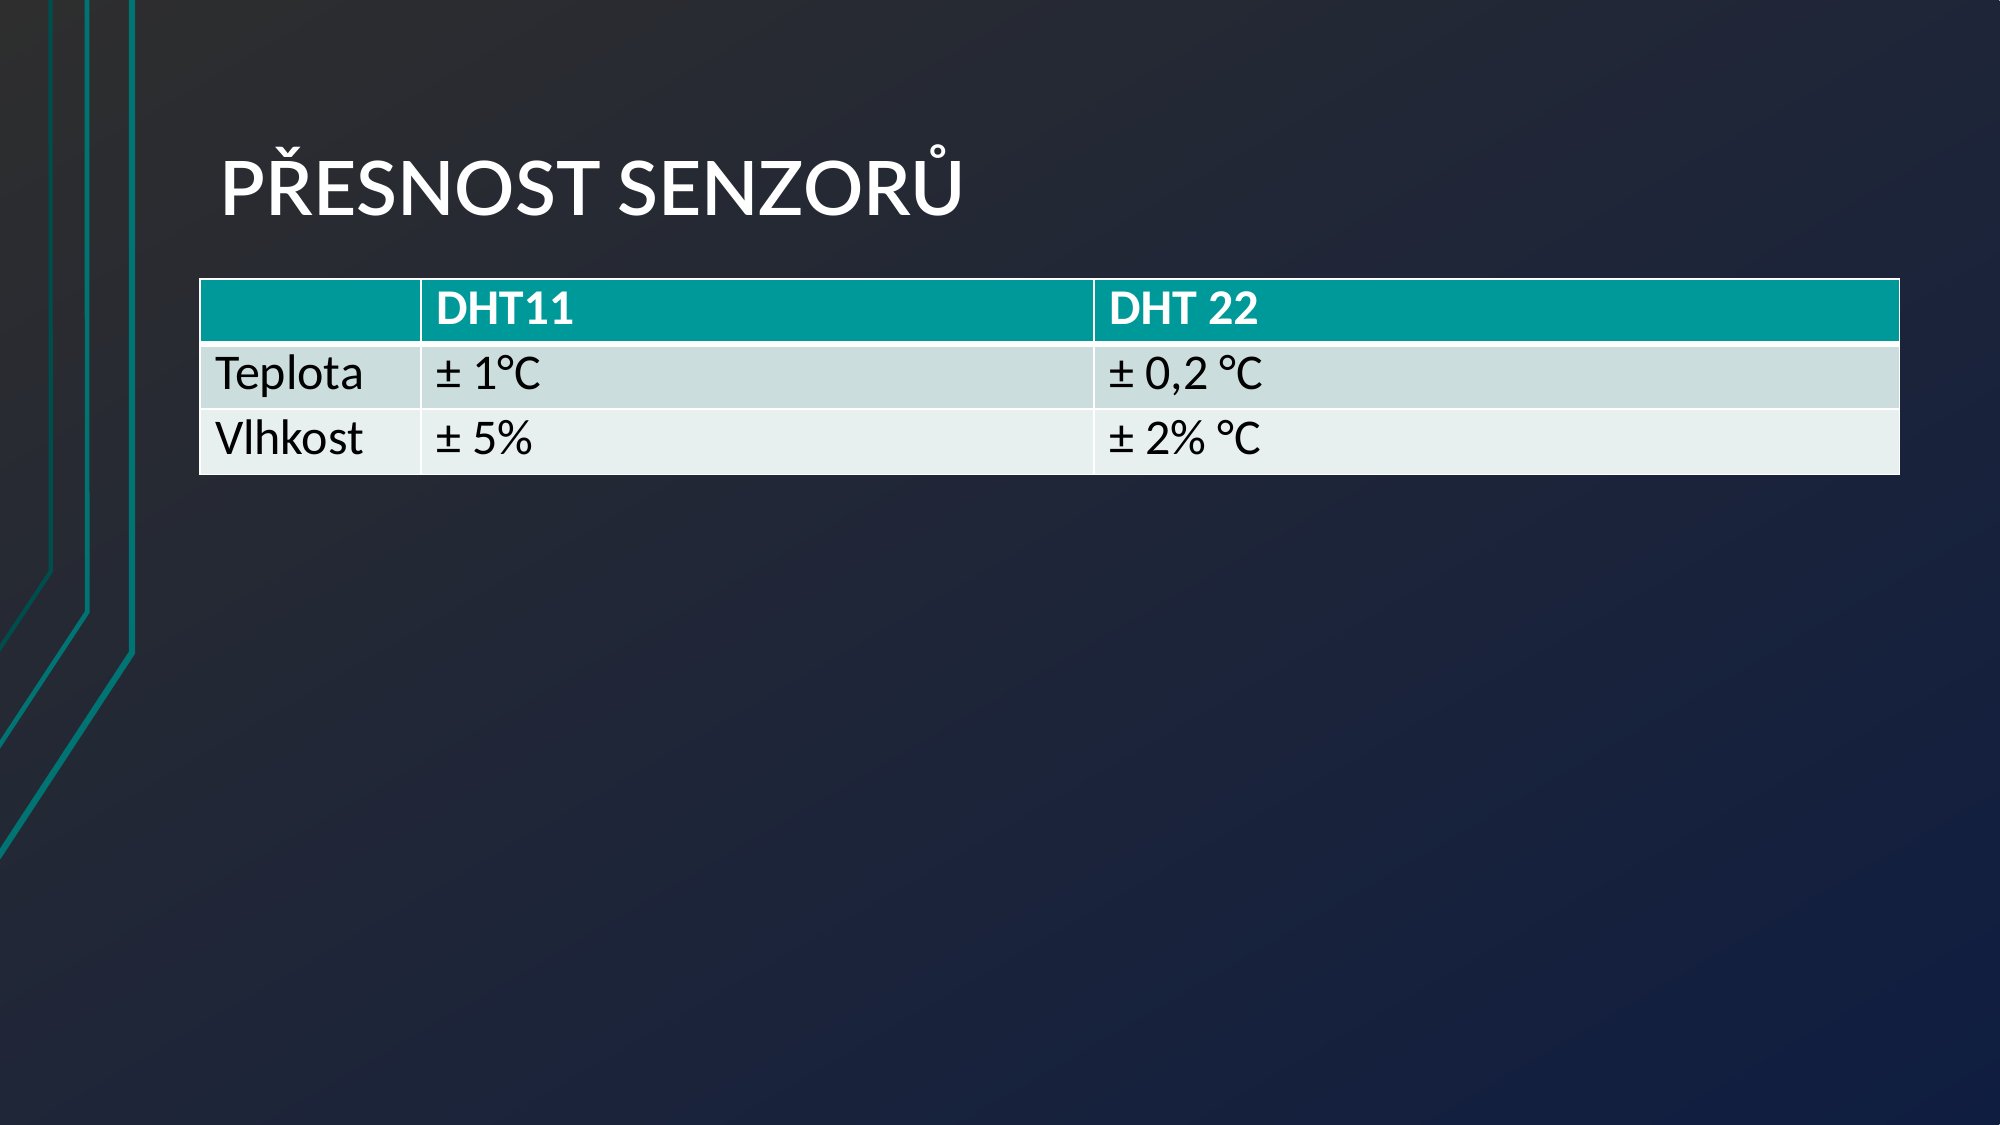

# PŘESNOST SENZORŮ
|  | DHT11 | DHT 22 |
| --- | --- | --- |
| Teplota | ± 1°C | ± 0,2 °C |
| Vlhkost | ± 5% | ± 2% °C |